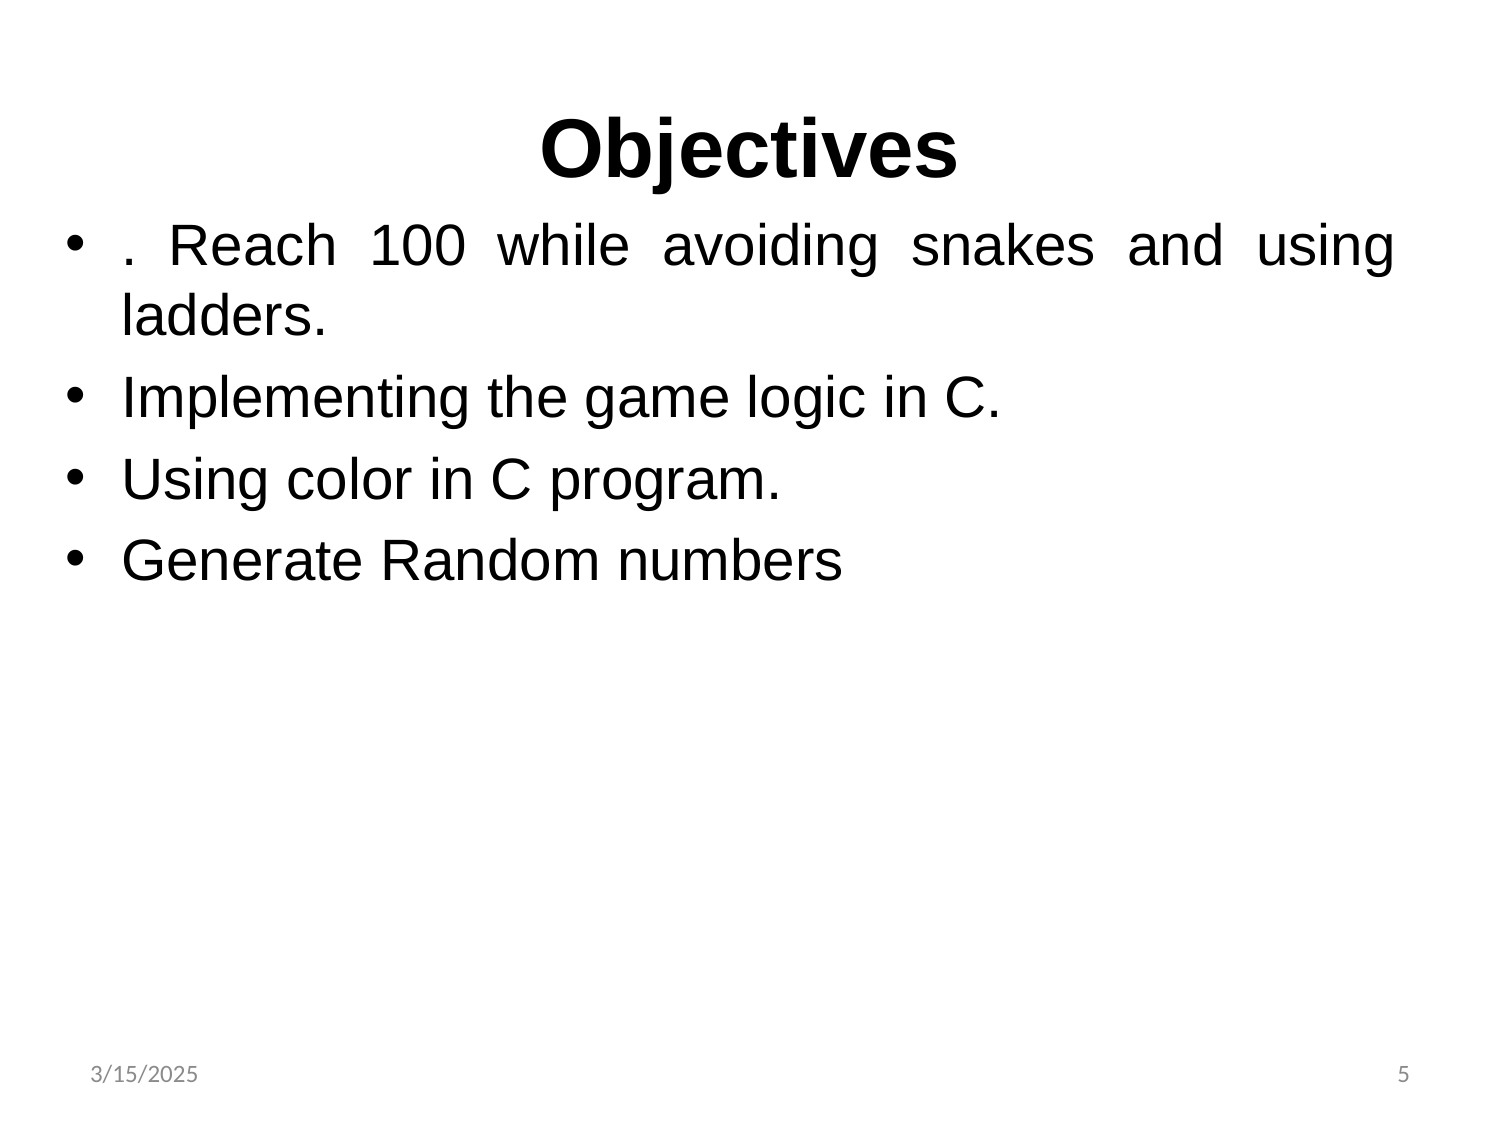

# Objectives
. Reach 100 while avoiding snakes and using ladders.
Implementing the game logic in C.
Using color in C program.
Generate Random numbers
3/15/2025
5